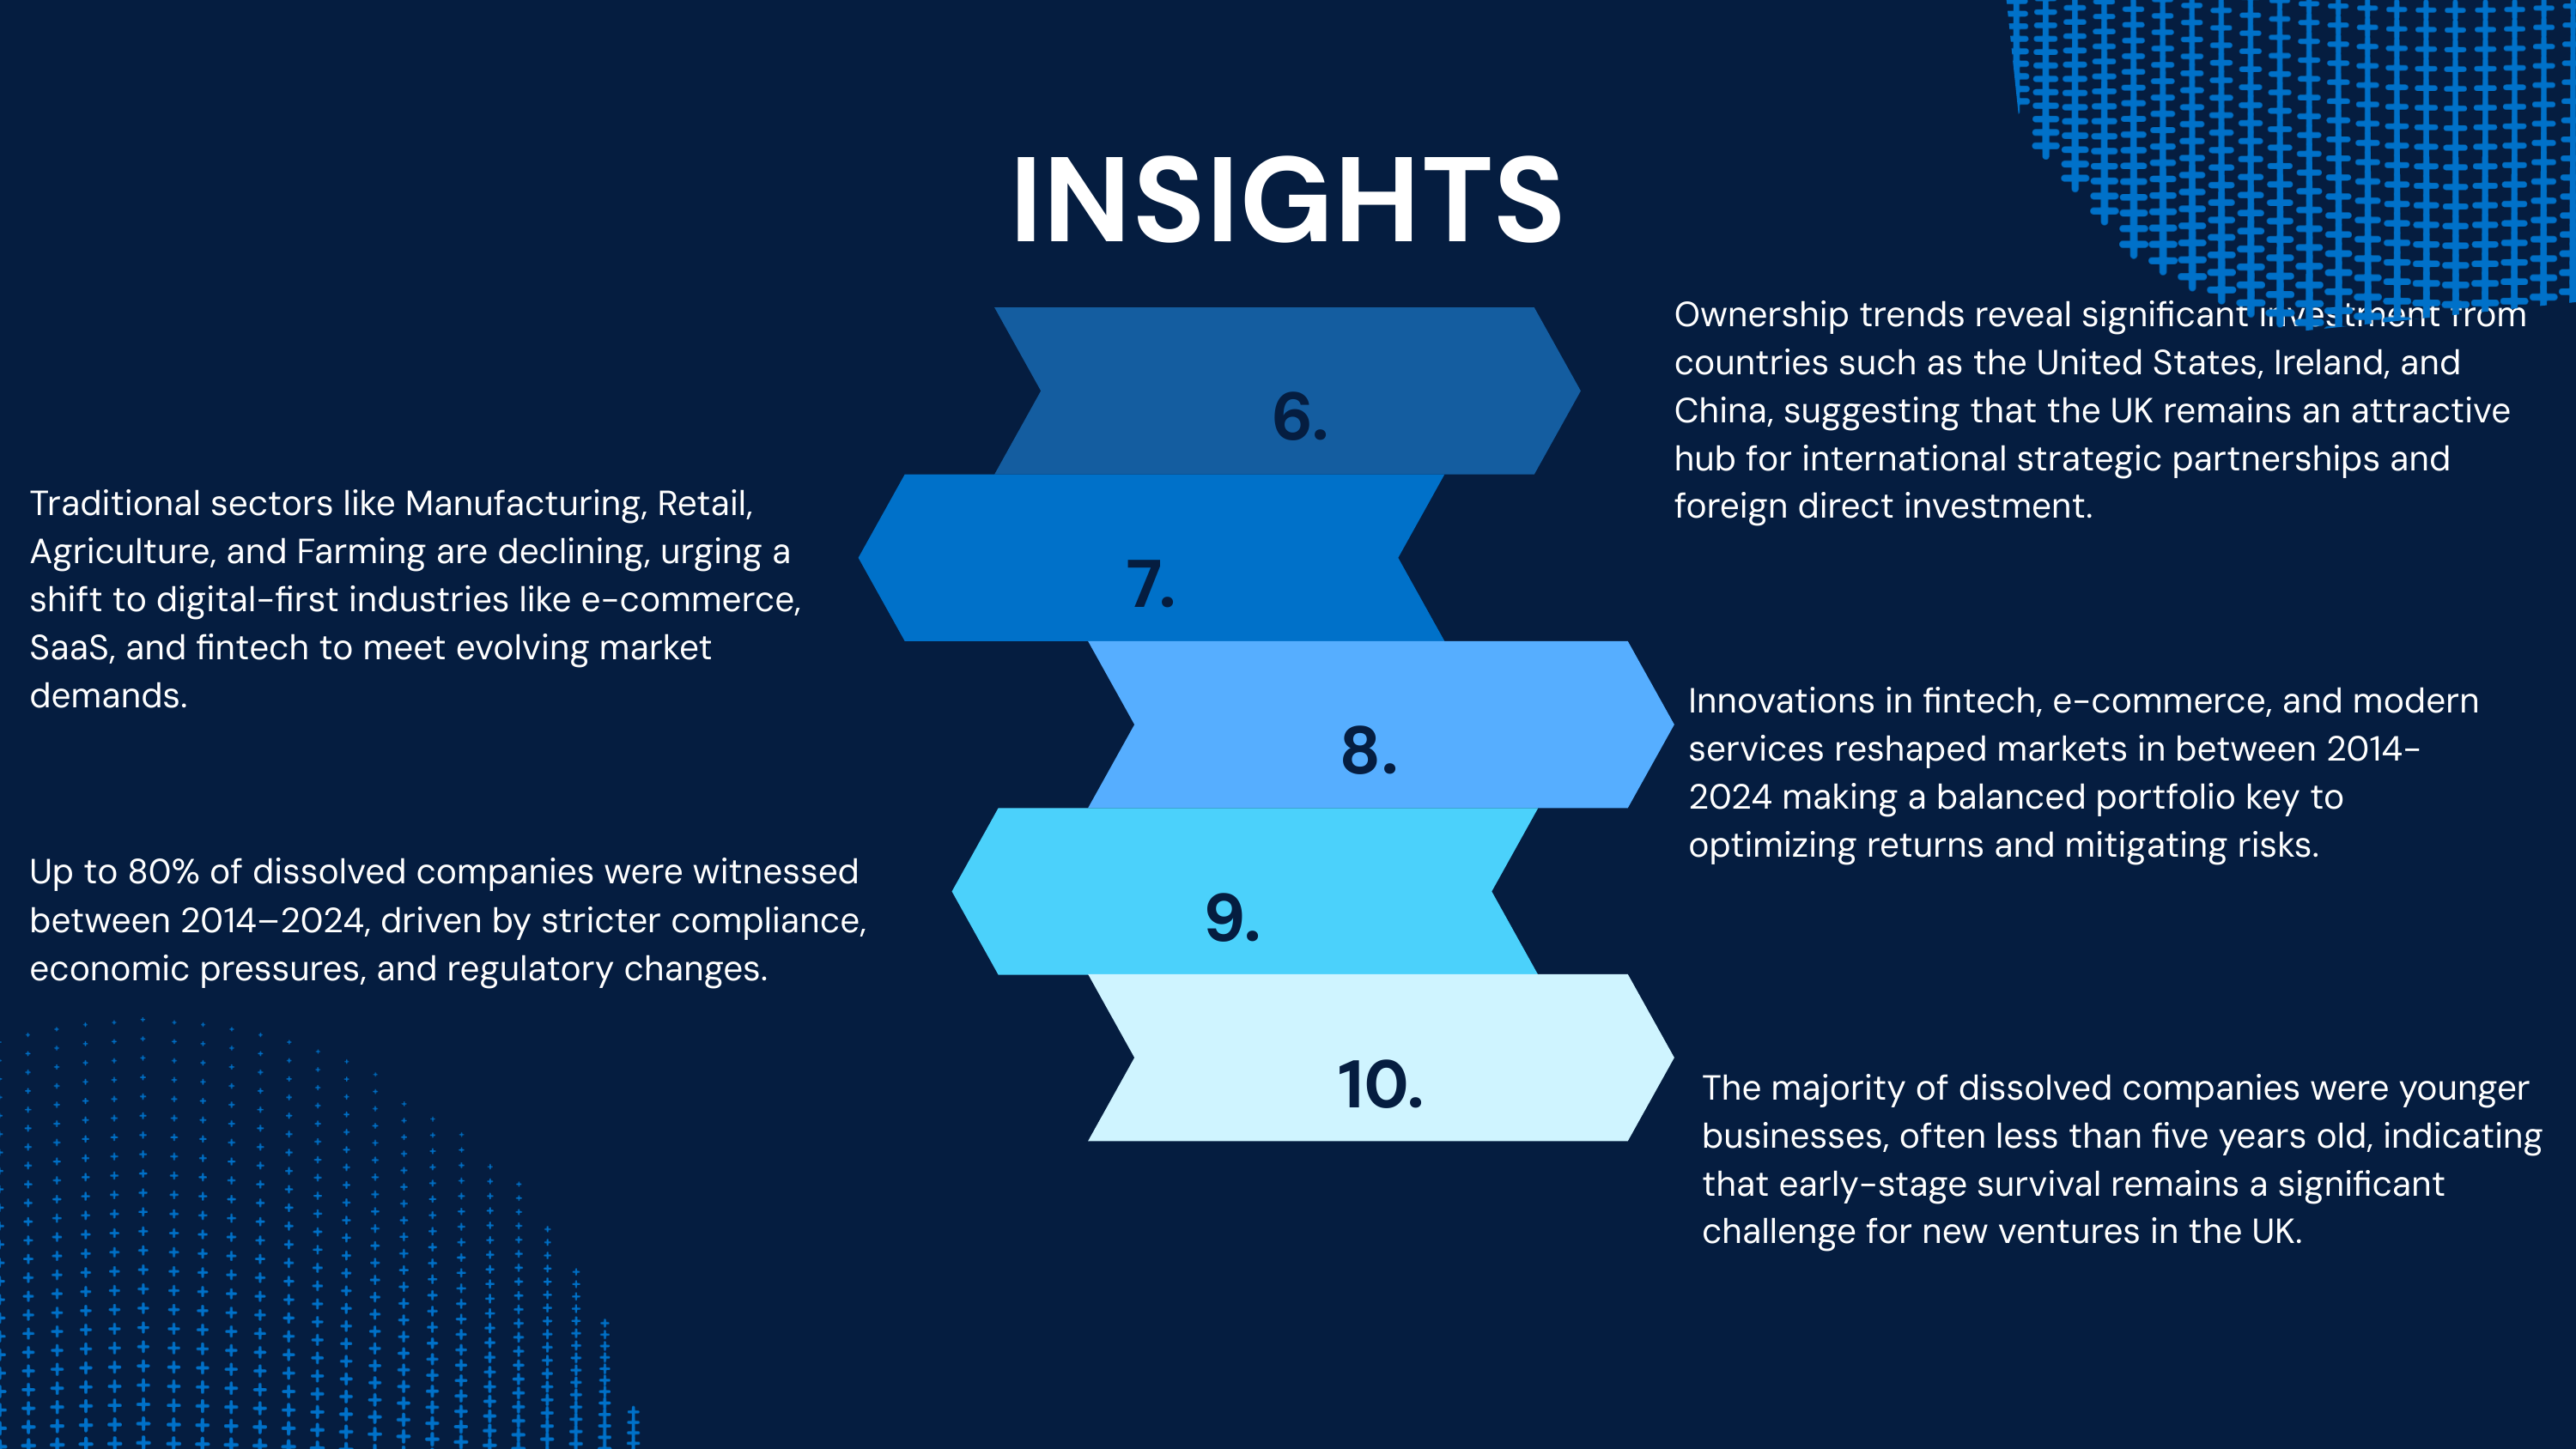

INSIGHTS
Ownership trends reveal significant investment from countries such as the United States, Ireland, and China, suggesting that the UK remains an attractive hub for international strategic partnerships and foreign direct investment.

       6.
Traditional sectors like Manufacturing, Retail, Agriculture, and Farming are declining, urging a shift to digital-first industries like e-commerce, SaaS, and fintech to meet evolving market demands.

7.

Innovations in fintech, e-commerce, and modern services reshaped markets in between 2014-2024 making a balanced portfolio key to optimizing returns and mitigating risks.

8.

Up to 80% of dissolved companies were witnessed between 2014–2024, driven by stricter compliance, economic pressures, and regulatory changes.
9.

10.

The majority of dissolved companies were younger businesses, often less than five years old, indicating that early-stage survival remains a significant challenge for new ventures in the UK.